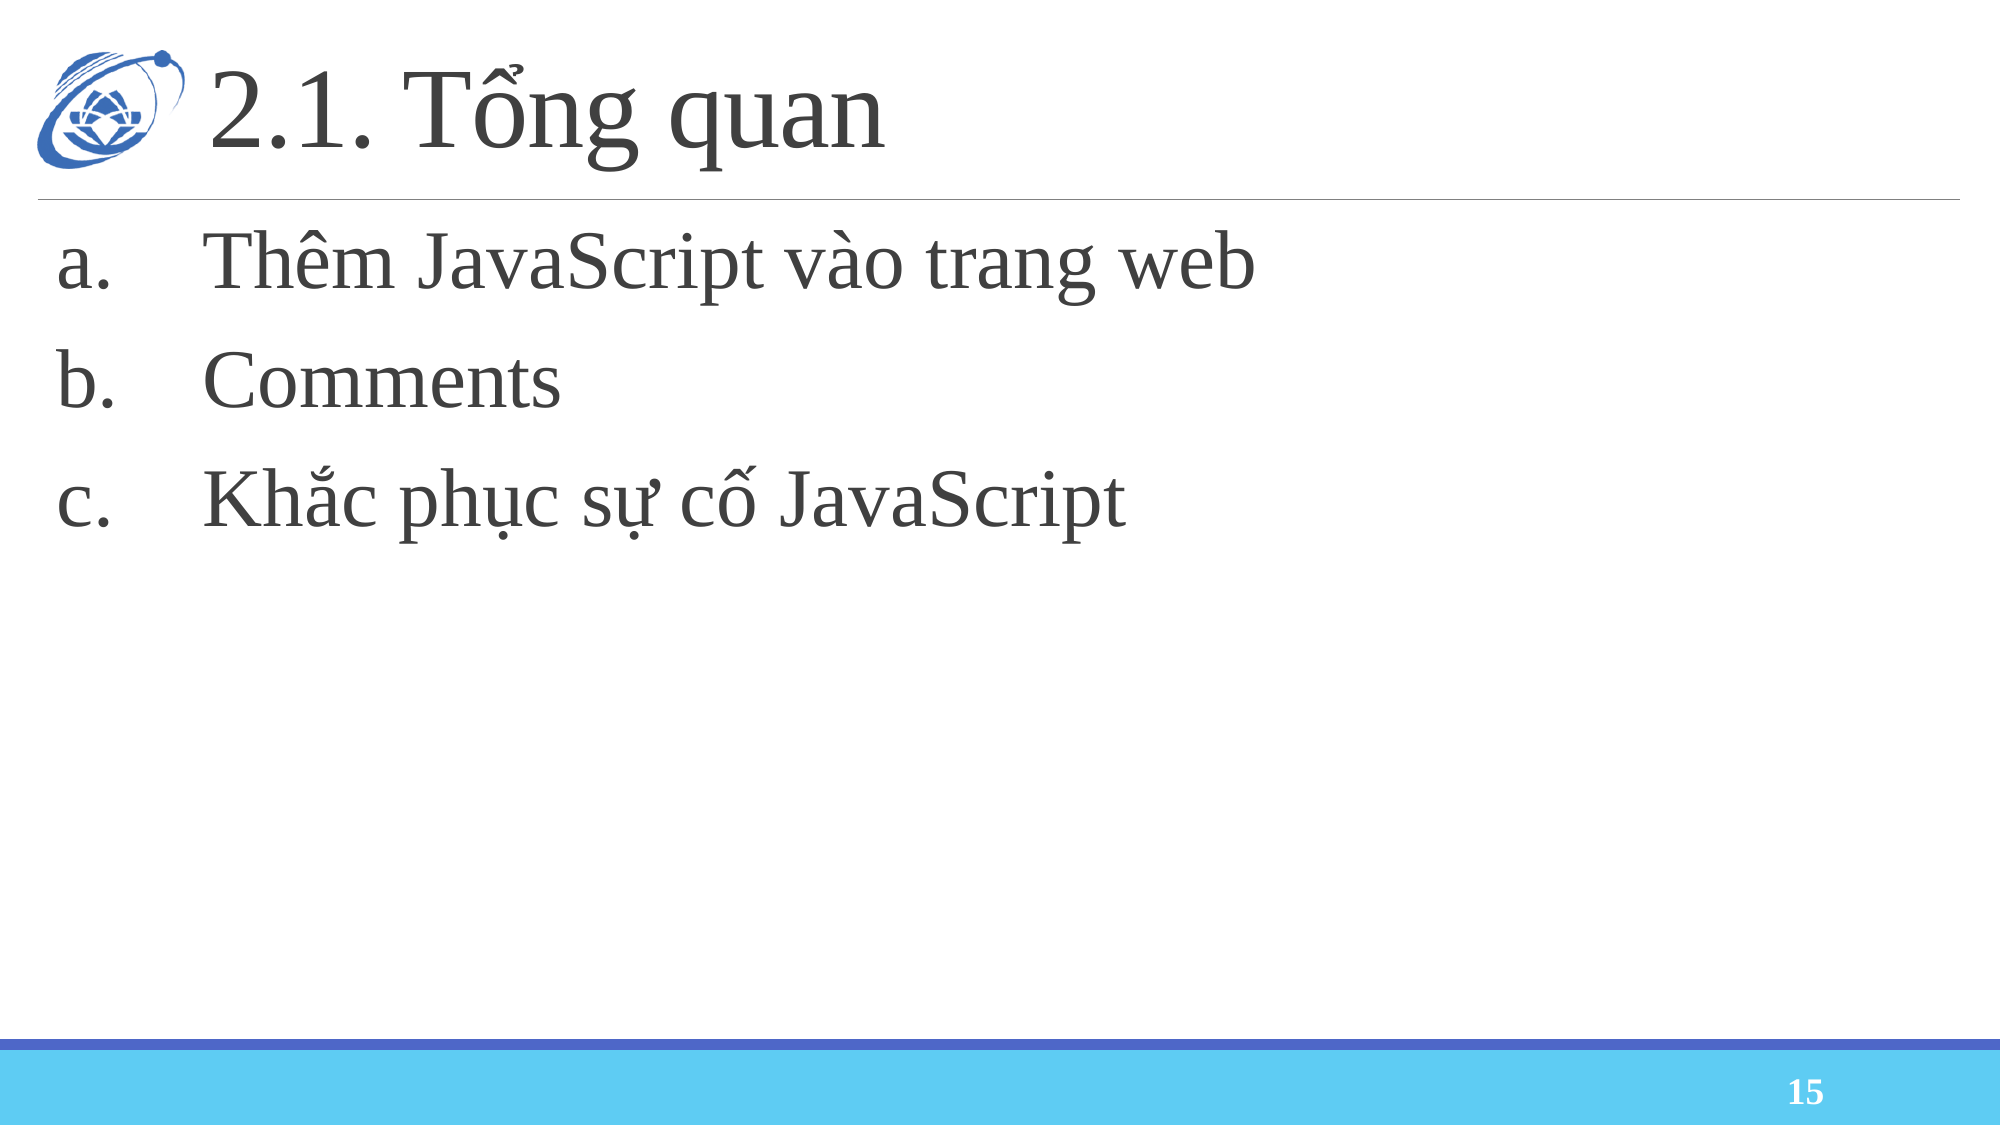

# 2.1. Tổng quan
a.	Thêm JavaScript vào trang web
b.	Comments
c.	Khắc phục sự cố JavaScript
15